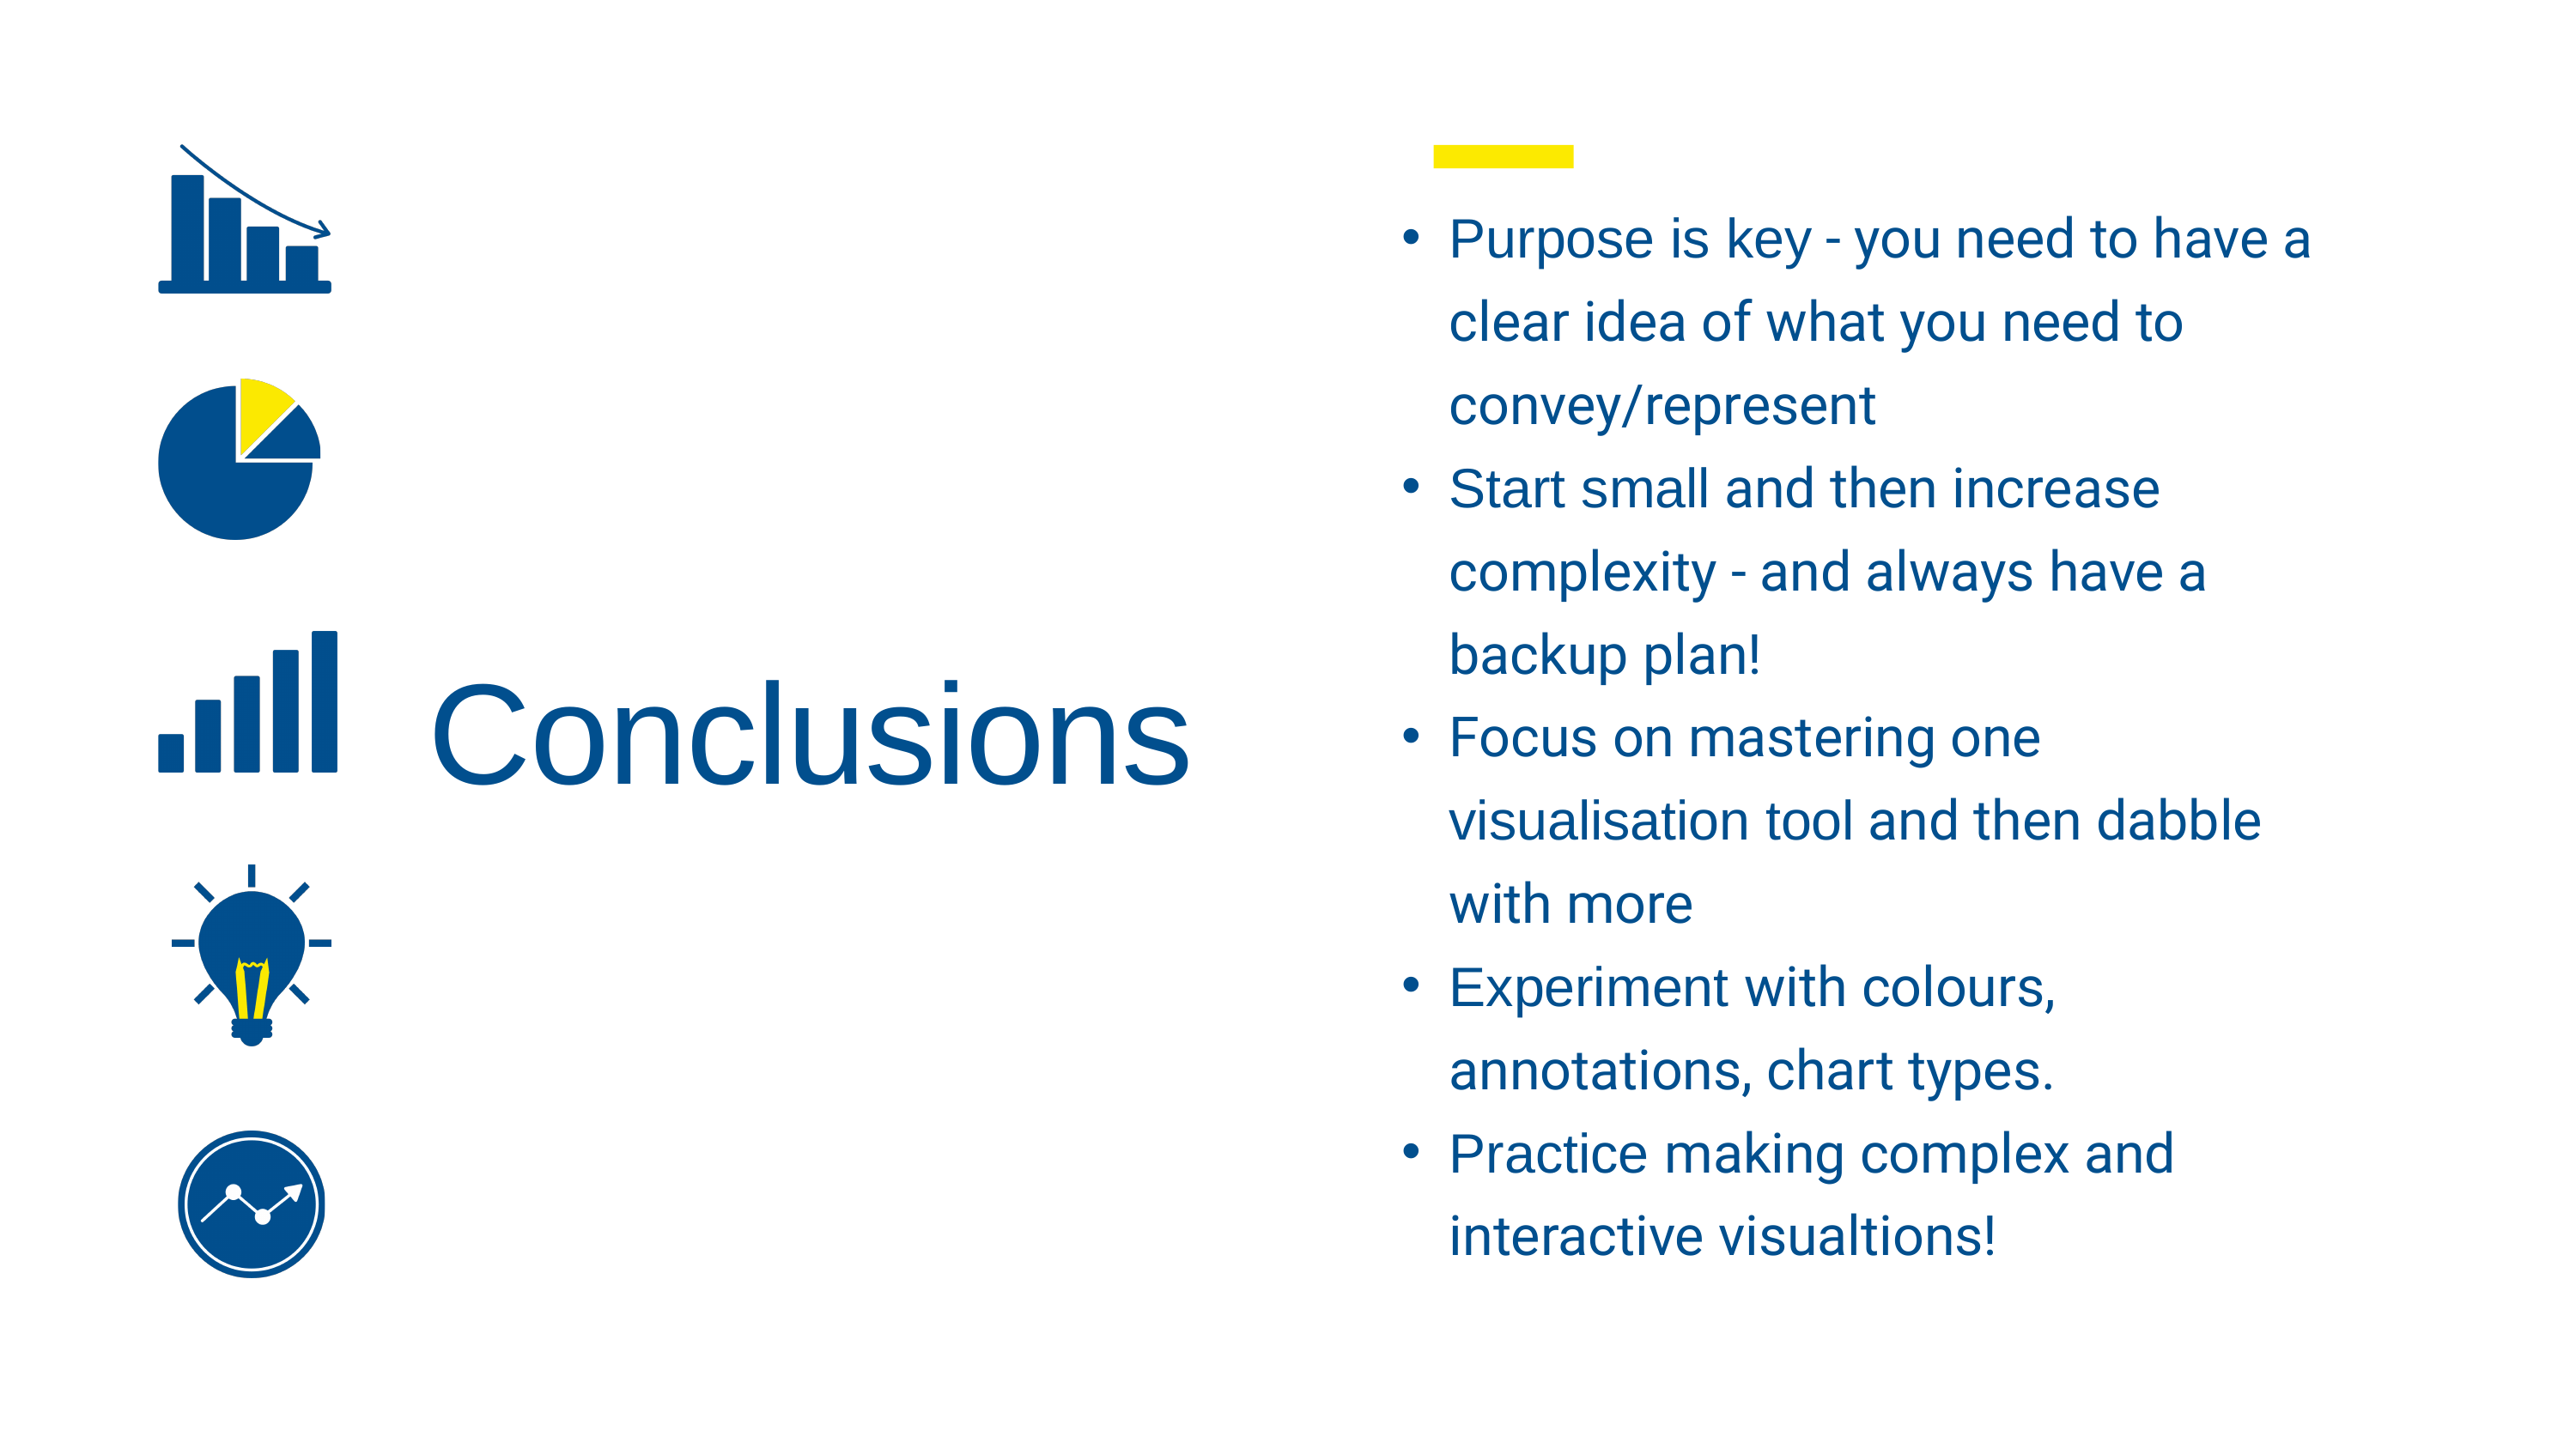

Purpose is key - you need to have a clear idea of what you need to convey/represent
Start small and then increase complexity - and always have a backup plan!
Focus on mastering one visualisation tool and then dabble with more
Experiment with colours, annotations, chart types.
Practice making complex and interactive visualtions!

Conclusions